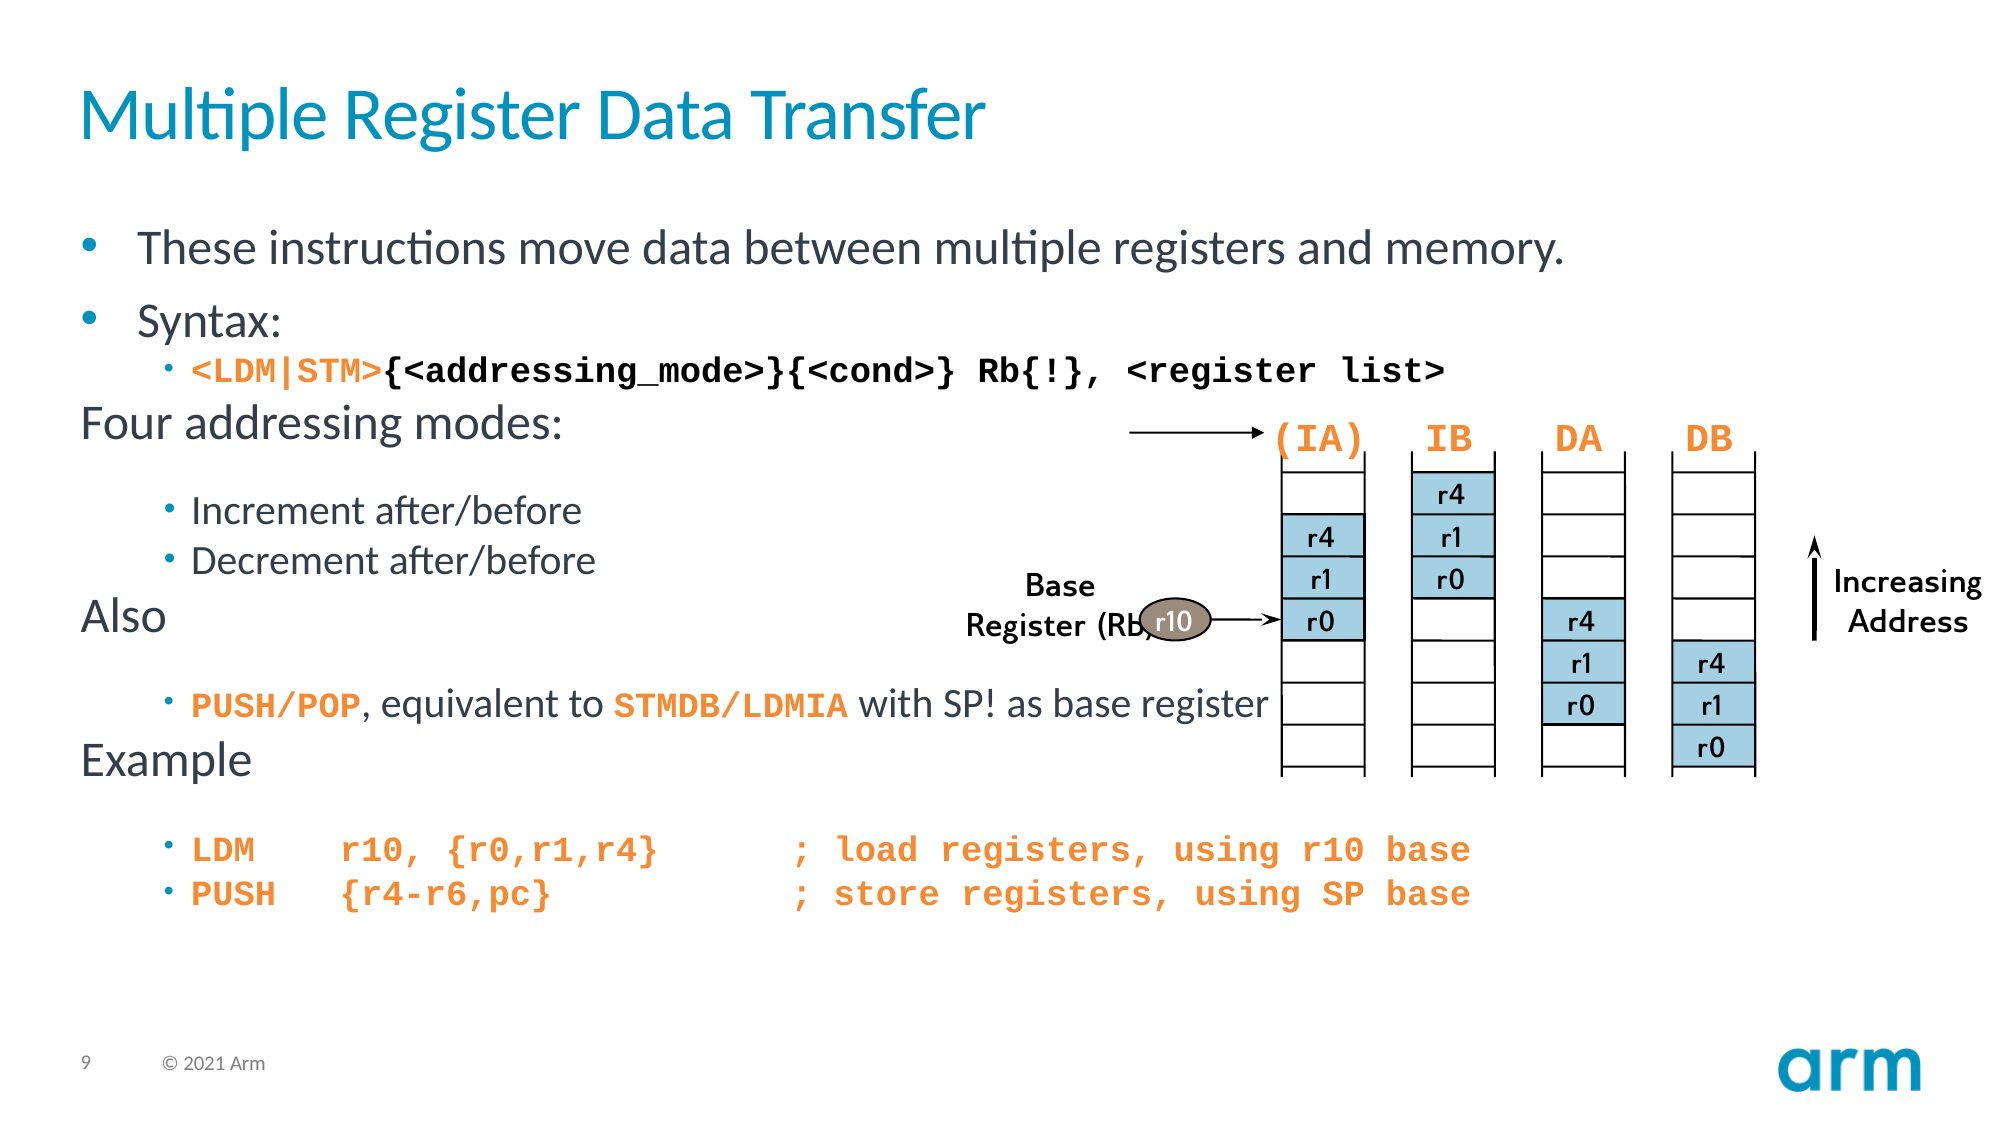

# Multiple Register Data Transfer
These instructions move data between multiple registers and memory.
Syntax:
<LDM|STM>{<addressing_mode>}{<cond>} Rb{!}, <register list>
Four addressing modes:
Increment after/before
Decrement after/before
Also
PUSH/POP, equivalent to STMDB/LDMIA with SP! as base register
Example
LDM    r10, {r0,r1,r4}	; load registers, using r10 base
PUSH   {r4-r6,pc}		; store registers, using SP base

(IA)
IB
DA
DB

r4

r4
r1

r1
r0

Increasing
Address
r10
r0
r4

r1
r4

r0
r1

r0

Base Register (Rb)